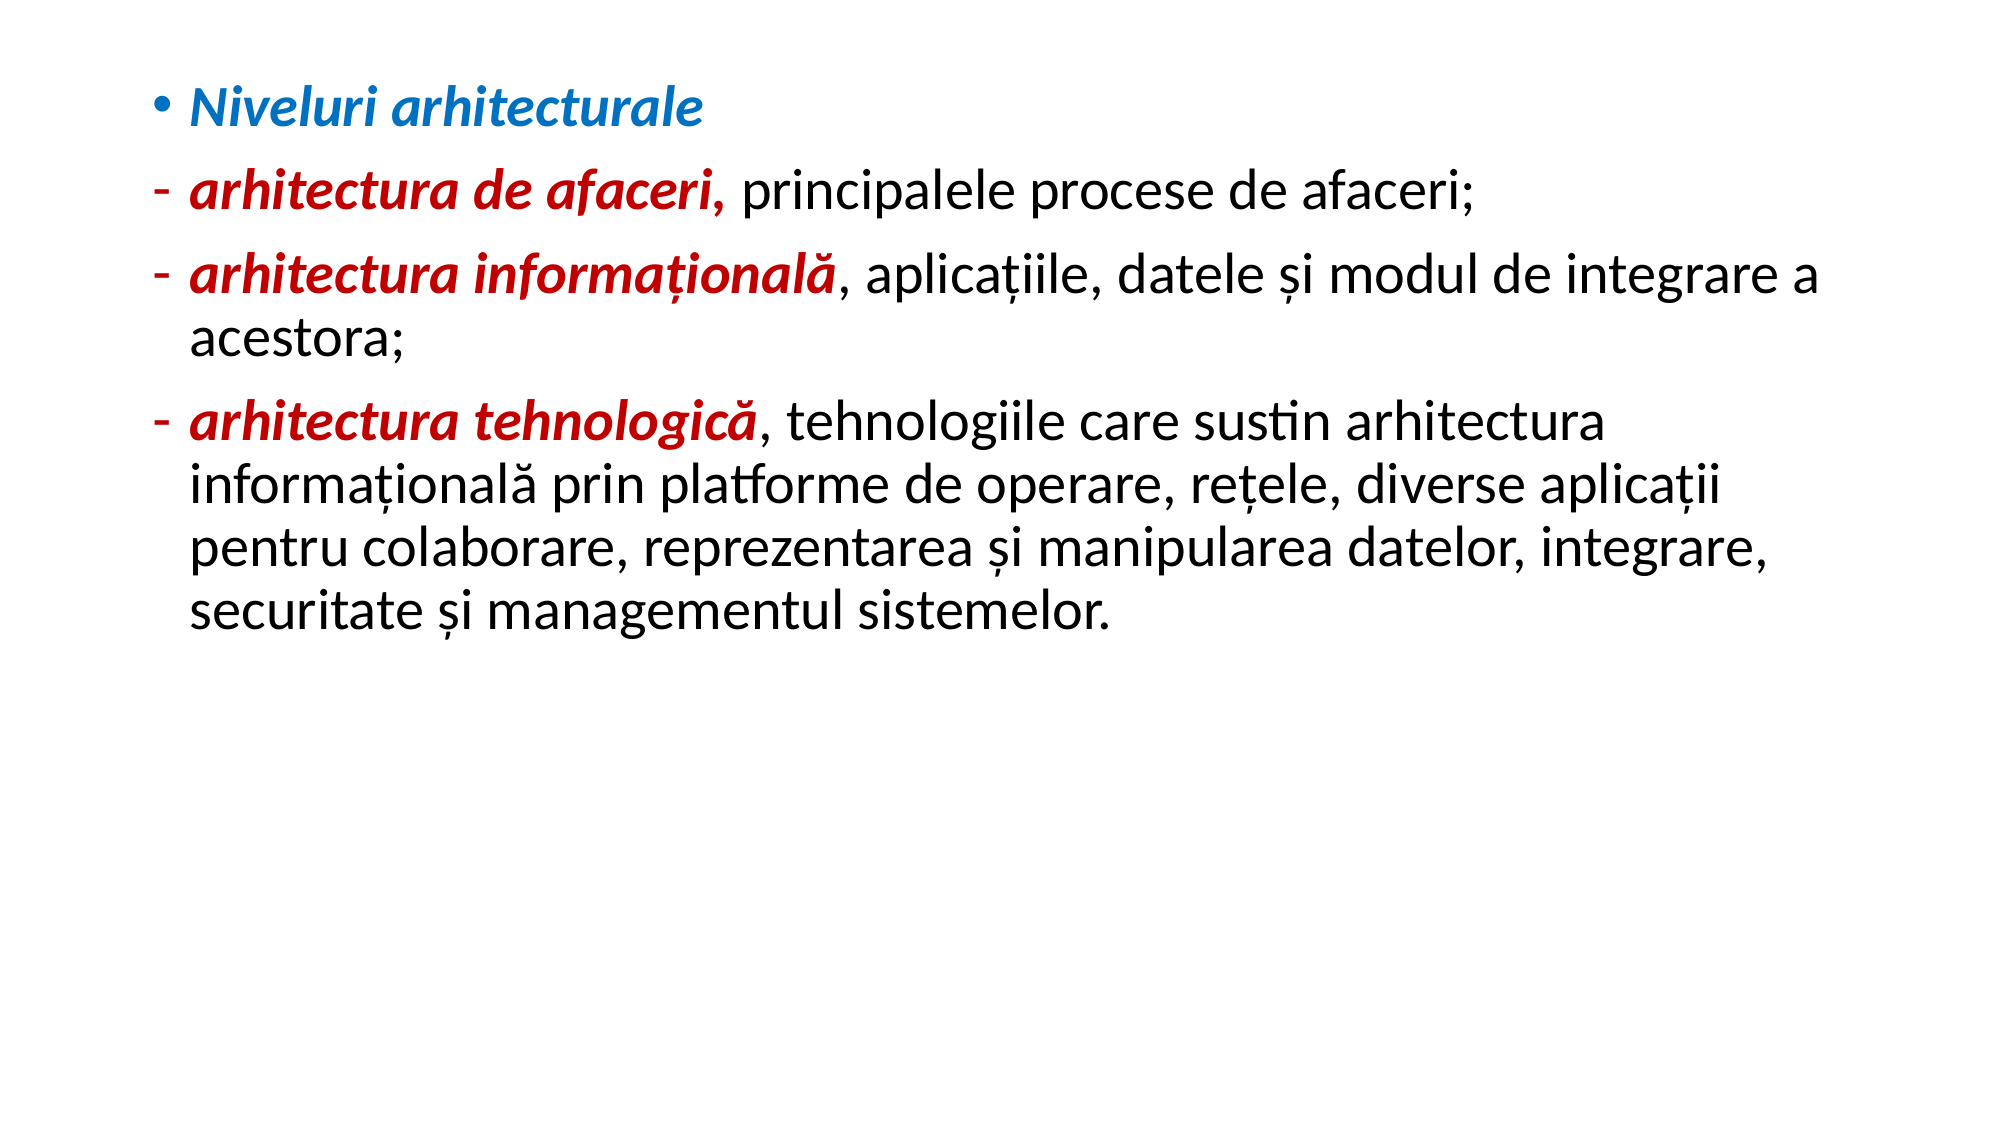

Niveluri arhitecturale
arhitectura de afaceri, principalele procese de afaceri;
arhitectura informaţională, aplicaţiile, datele şi modul de integrare a acestora;
arhitectura tehnologică, tehnologiile care sustin arhitectura informaţională prin platforme de operare, reţele, diverse aplicaţii pentru colaborare, reprezentarea şi manipularea datelor, integrare, securitate şi managementul sistemelor.